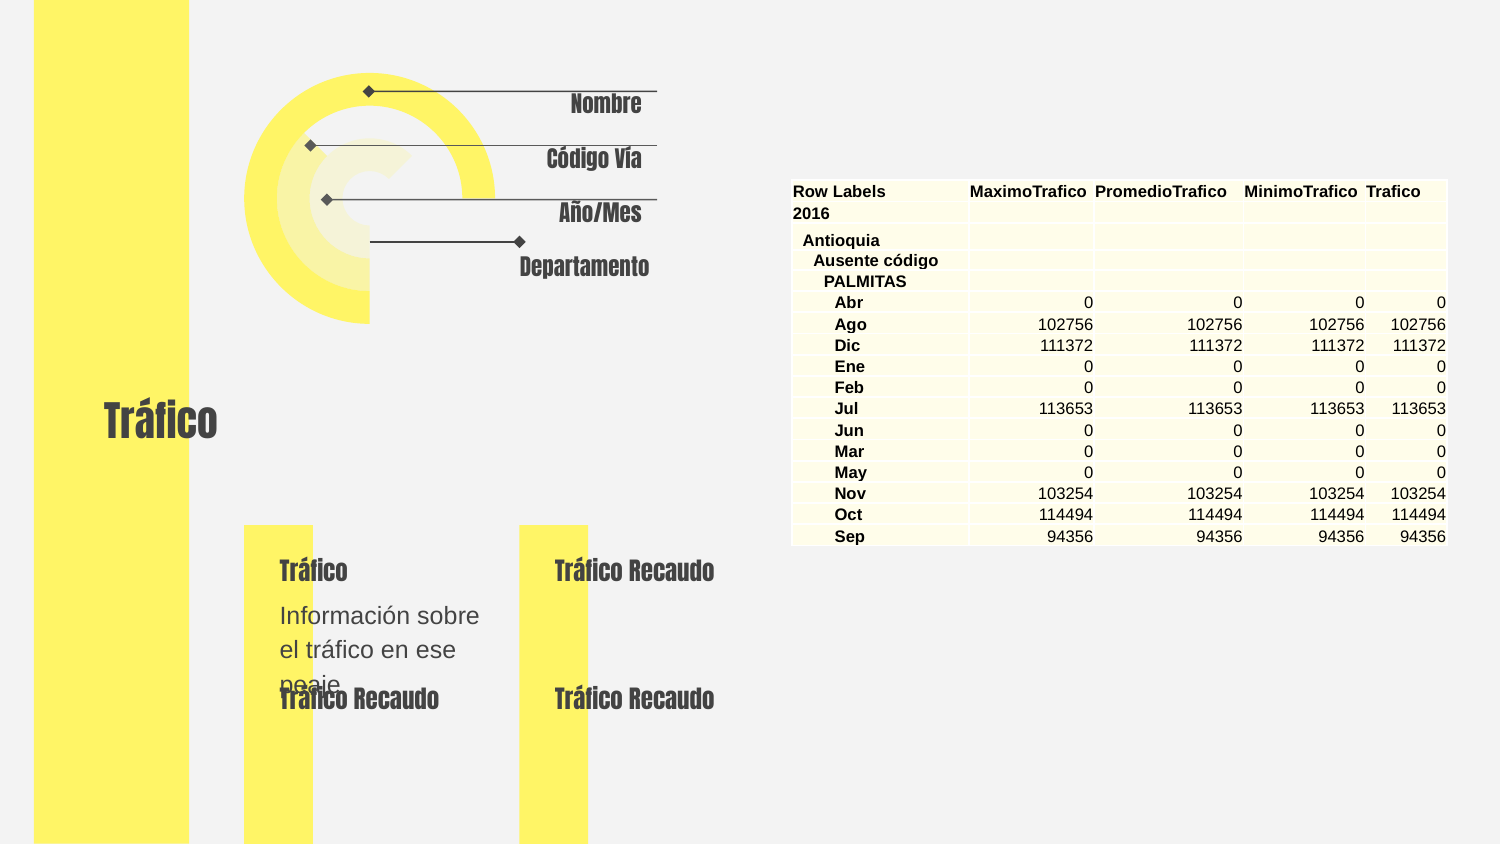

Nombre

Código Vía

Año/Mes
| Row Labels | MaximoTrafico | PromedioTrafico | MinimoTrafico | Trafico |
| --- | --- | --- | --- | --- |
| 2016 |  |  |  |  |
| Antioquia |  |  |  |  |
| Ausente código |  |  |  |  |
| PALMITAS |  |  |  |  |
| Abr | 0 | 0 | 0 | 0 |
| Ago | 102756 | 102756 | 102756 | 102756 |
| Dic | 111372 | 111372 | 111372 | 111372 |
| Ene | 0 | 0 | 0 | 0 |
| Feb | 0 | 0 | 0 | 0 |
| Jul | 113653 | 113653 | 113653 | 113653 |
| Jun | 0 | 0 | 0 | 0 |
| Mar | 0 | 0 | 0 | 0 |
| May | 0 | 0 | 0 | 0 |
| Nov | 103254 | 103254 | 103254 | 103254 |
| Oct | 114494 | 114494 | 114494 | 114494 |
| Sep | 94356 | 94356 | 94356 | 94356 |
Departamento
# Tráfico

Tráfico
Tráfico Recaudo
Información sobre el tráfico en ese peaje
Tráfico Recaudo
Tráfico Recaudo